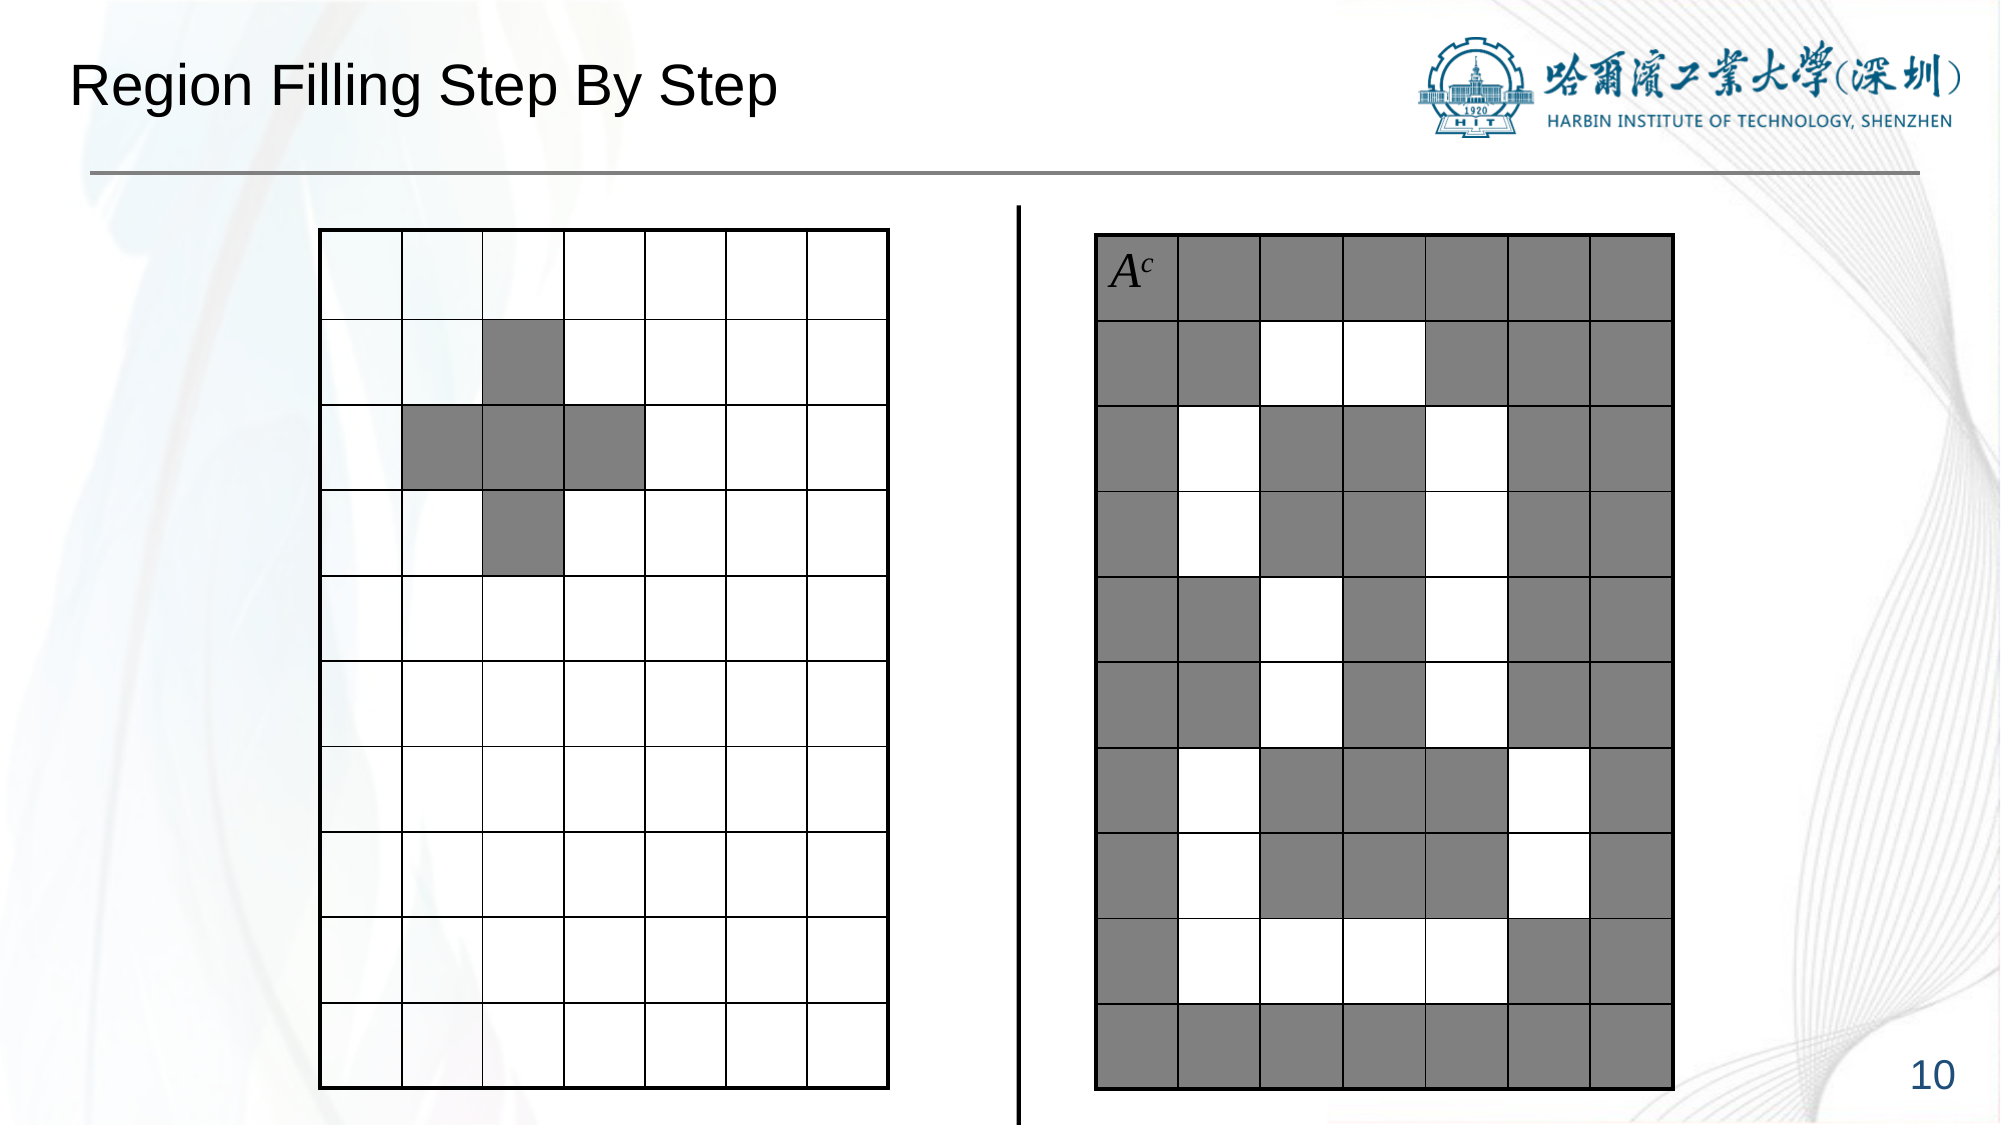

# Region Filling Step By Step

|  |  |  |  |  |  |  |
| --- | --- | --- | --- | --- | --- | --- |
|  |  |  |  |  |  |  |
|  |  |  |  |  |  |  |
|  |  |  |  |  |  |  |
|  |  |  |  |  |  |  |
|  |  |  |  |  |  |  |
|  |  |  |  |  |  |  |
|  |  |  |  |  |  |  |
|  |  |  |  |  |  |  |
|  |  |  |  |  |  |  |
| Ac |  |  |  |  |  |  |
| --- | --- | --- | --- | --- | --- | --- |
|  |  |  |  |  |  |  |
|  |  |  |  |  |  |  |
|  |  |  |  |  |  |  |
|  |  |  |  |  |  |  |
|  |  |  |  |  |  |  |
|  |  |  |  |  |  |  |
|  |  |  |  |  |  |  |
|  |  |  |  |  |  |  |
|  |  |  |  |  |  |  |
10